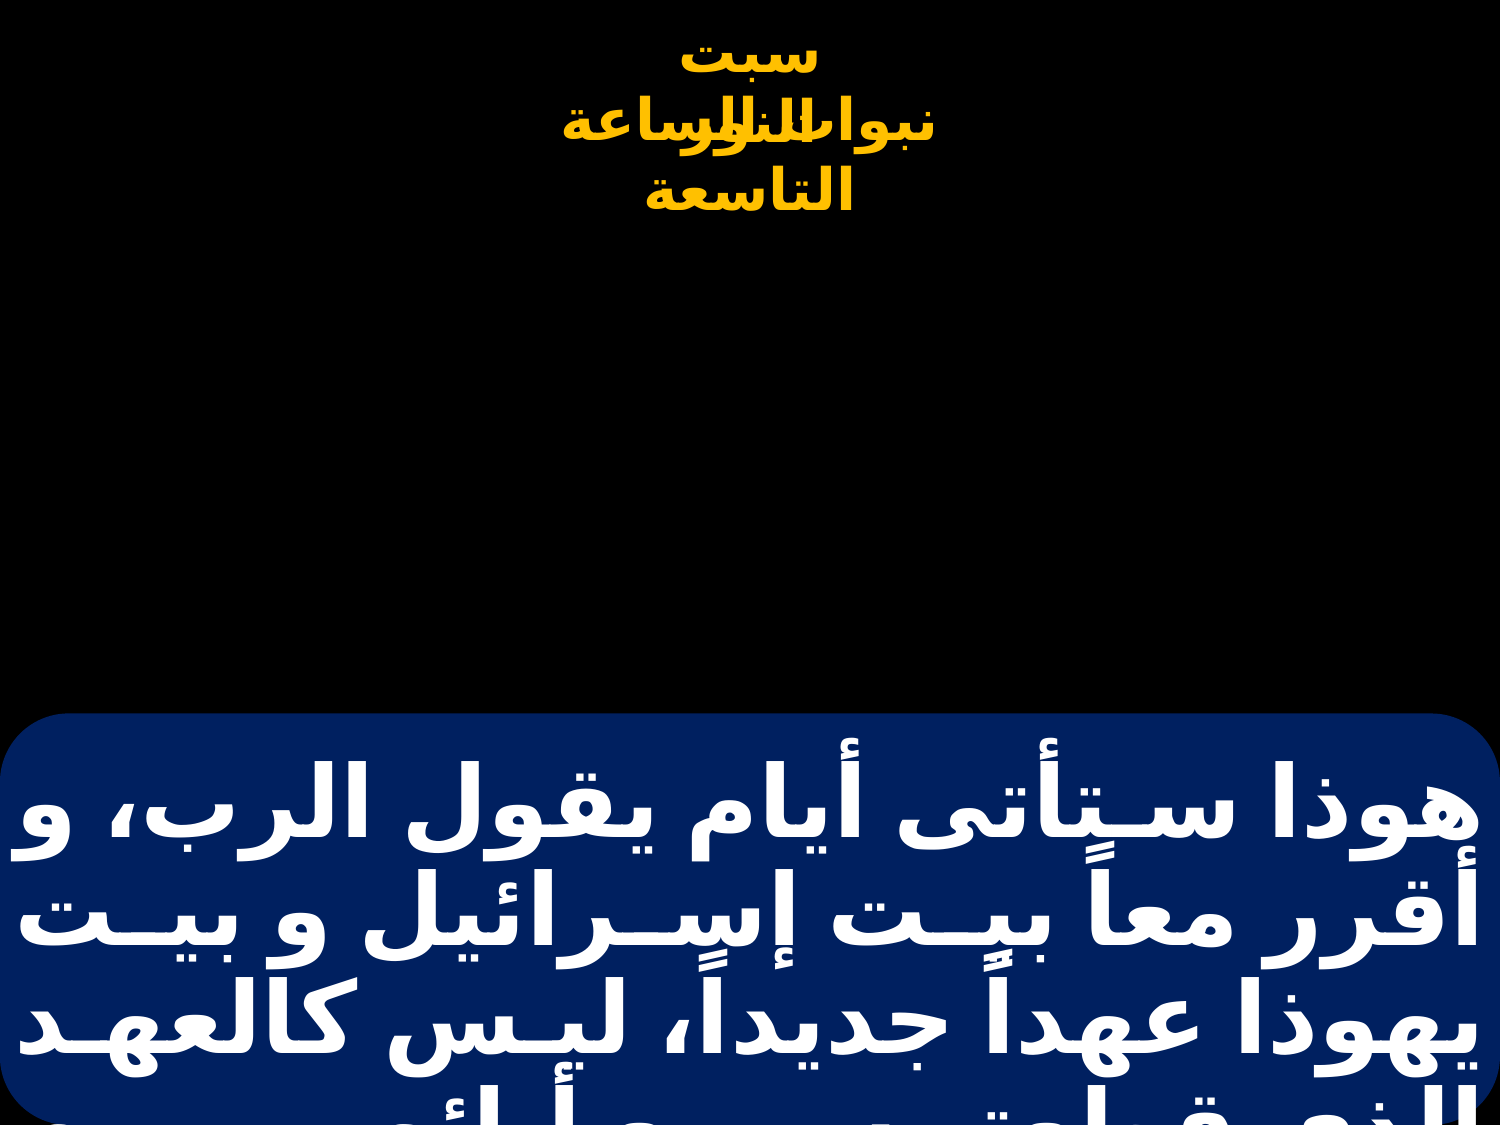

# هوذا ستأتى أيام يقول الرب، و أقرر معاً بيت إسرائيل و بيت يهوذا عهداً جديداً، ليس كالعهد الذى قطعته مع أبائهم يوم أمسكت بيده